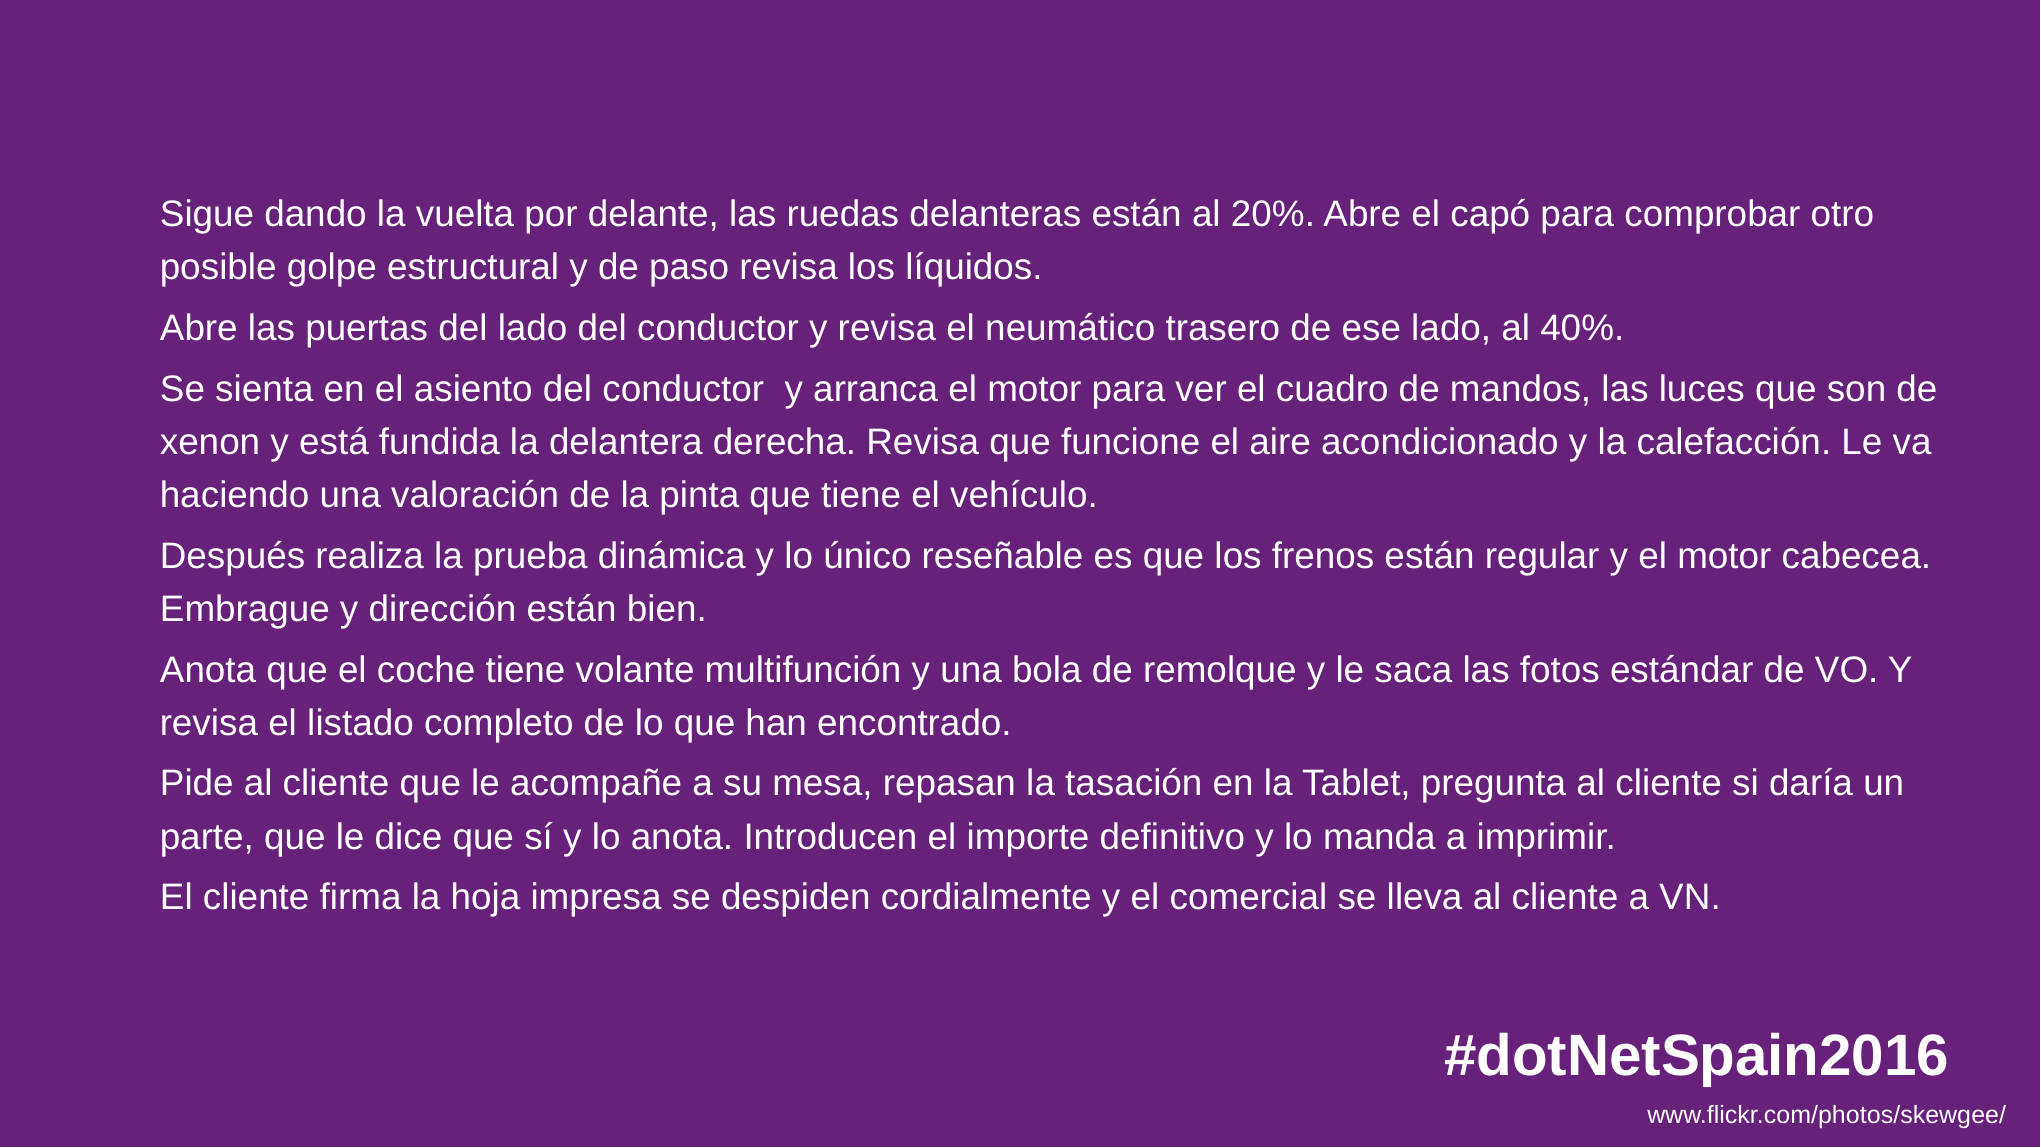

Sigue dando la vuelta por delante, las ruedas delanteras están al 20%. Abre el capó para comprobar otro posible golpe estructural y de paso revisa los líquidos.
Abre las puertas del lado del conductor y revisa el neumático trasero de ese lado, al 40%.
Se sienta en el asiento del conductor  y arranca el motor para ver el cuadro de mandos, las luces que son de xenon y está fundida la delantera derecha. Revisa que funcione el aire acondicionado y la calefacción. Le va haciendo una valoración de la pinta que tiene el vehículo.
Después realiza la prueba dinámica y lo único reseñable es que los frenos están regular y el motor cabecea. Embrague y dirección están bien.
Anota que el coche tiene volante multifunción y una bola de remolque y le saca las fotos estándar de VO. Y revisa el listado completo de lo que han encontrado.
Pide al cliente que le acompañe a su mesa, repasan la tasación en la Tablet, pregunta al cliente si daría un parte, que le dice que sí y lo anota. Introducen el importe definitivo y lo manda a imprimir.
El cliente firma la hoja impresa se despiden cordialmente y el comercial se lleva al cliente a VN.
www.flickr.com/photos/skewgee/